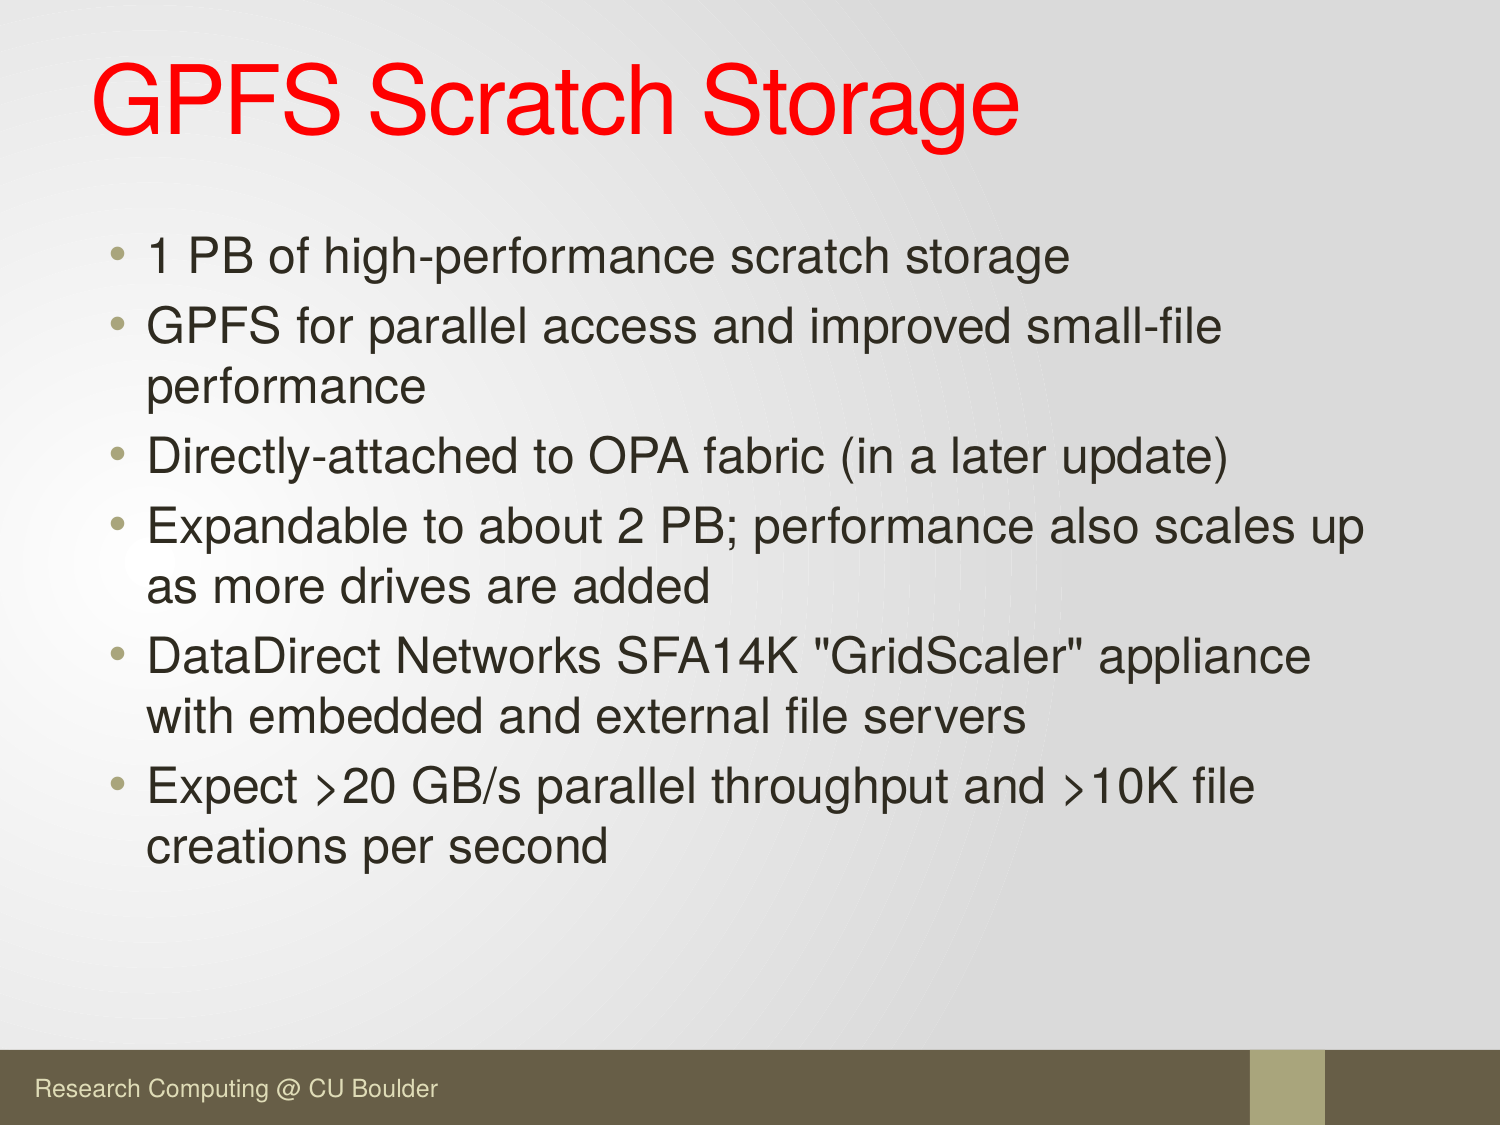

# GPFS Scratch Storage
1 PB of high-performance scratch storage
GPFS for parallel access and improved small-file performance
Directly-attached to OPA fabric (in a later update)
Expandable to about 2 PB; performance also scales up as more drives are added
DataDirect Networks SFA14K "GridScaler" appliance with embedded and external file servers
Expect >20 GB/s parallel throughput and >10K file creations per second